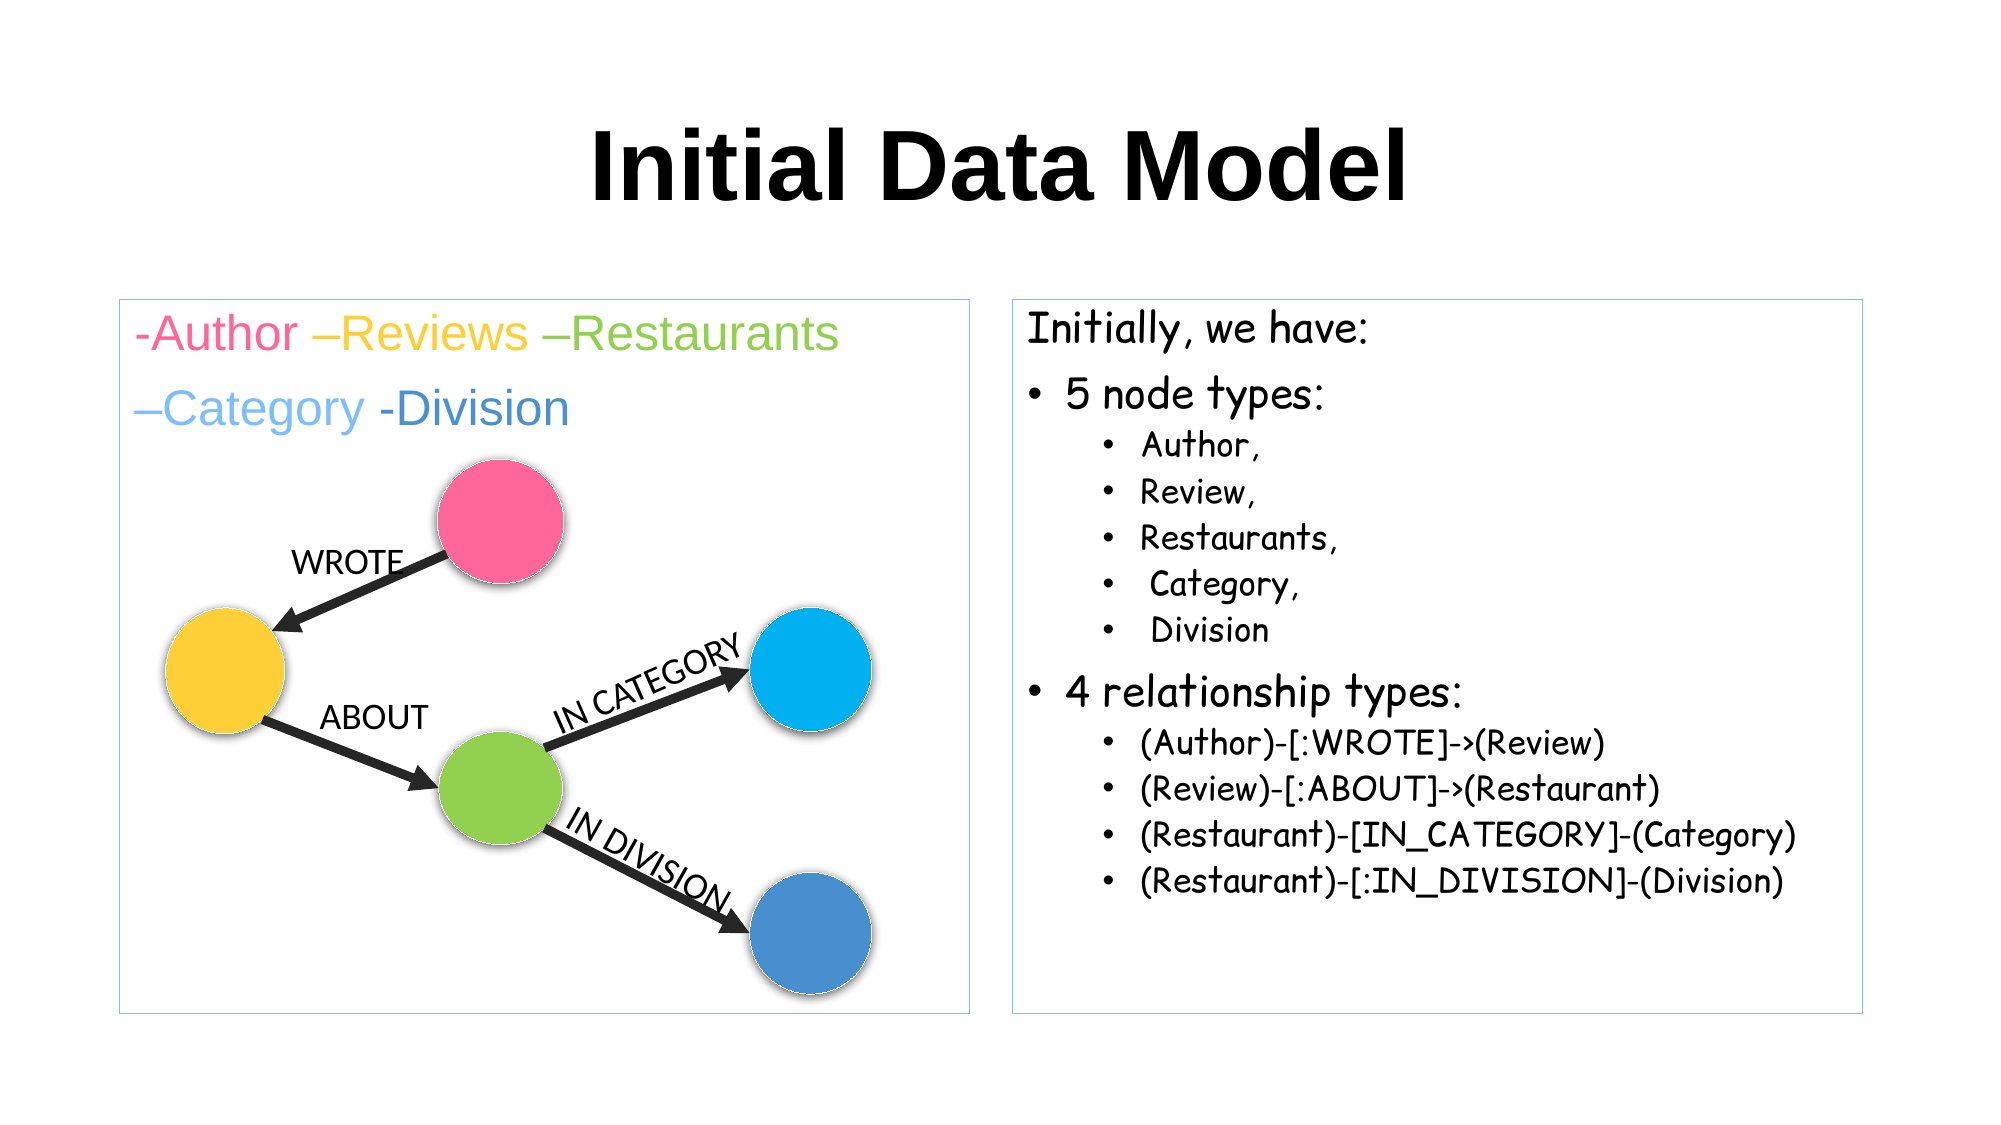

# Initial Data Model
-Author –Reviews –Restaurants
–Category -Division
Initially, we have:
5 node types:
Author,
Review,
Restaurants,
 Category,
 Division
4 relationship types:
(Author)-[:WROTE]->(Review)
(Review)-[:ABOUT]->(Restaurant)
(Restaurant)-[IN_CATEGORY]-(Category)
(Restaurant)-[:IN_DIVISION]-(Division)

WROTE

IN CATEGORY
ABOUT

IN DIVISION